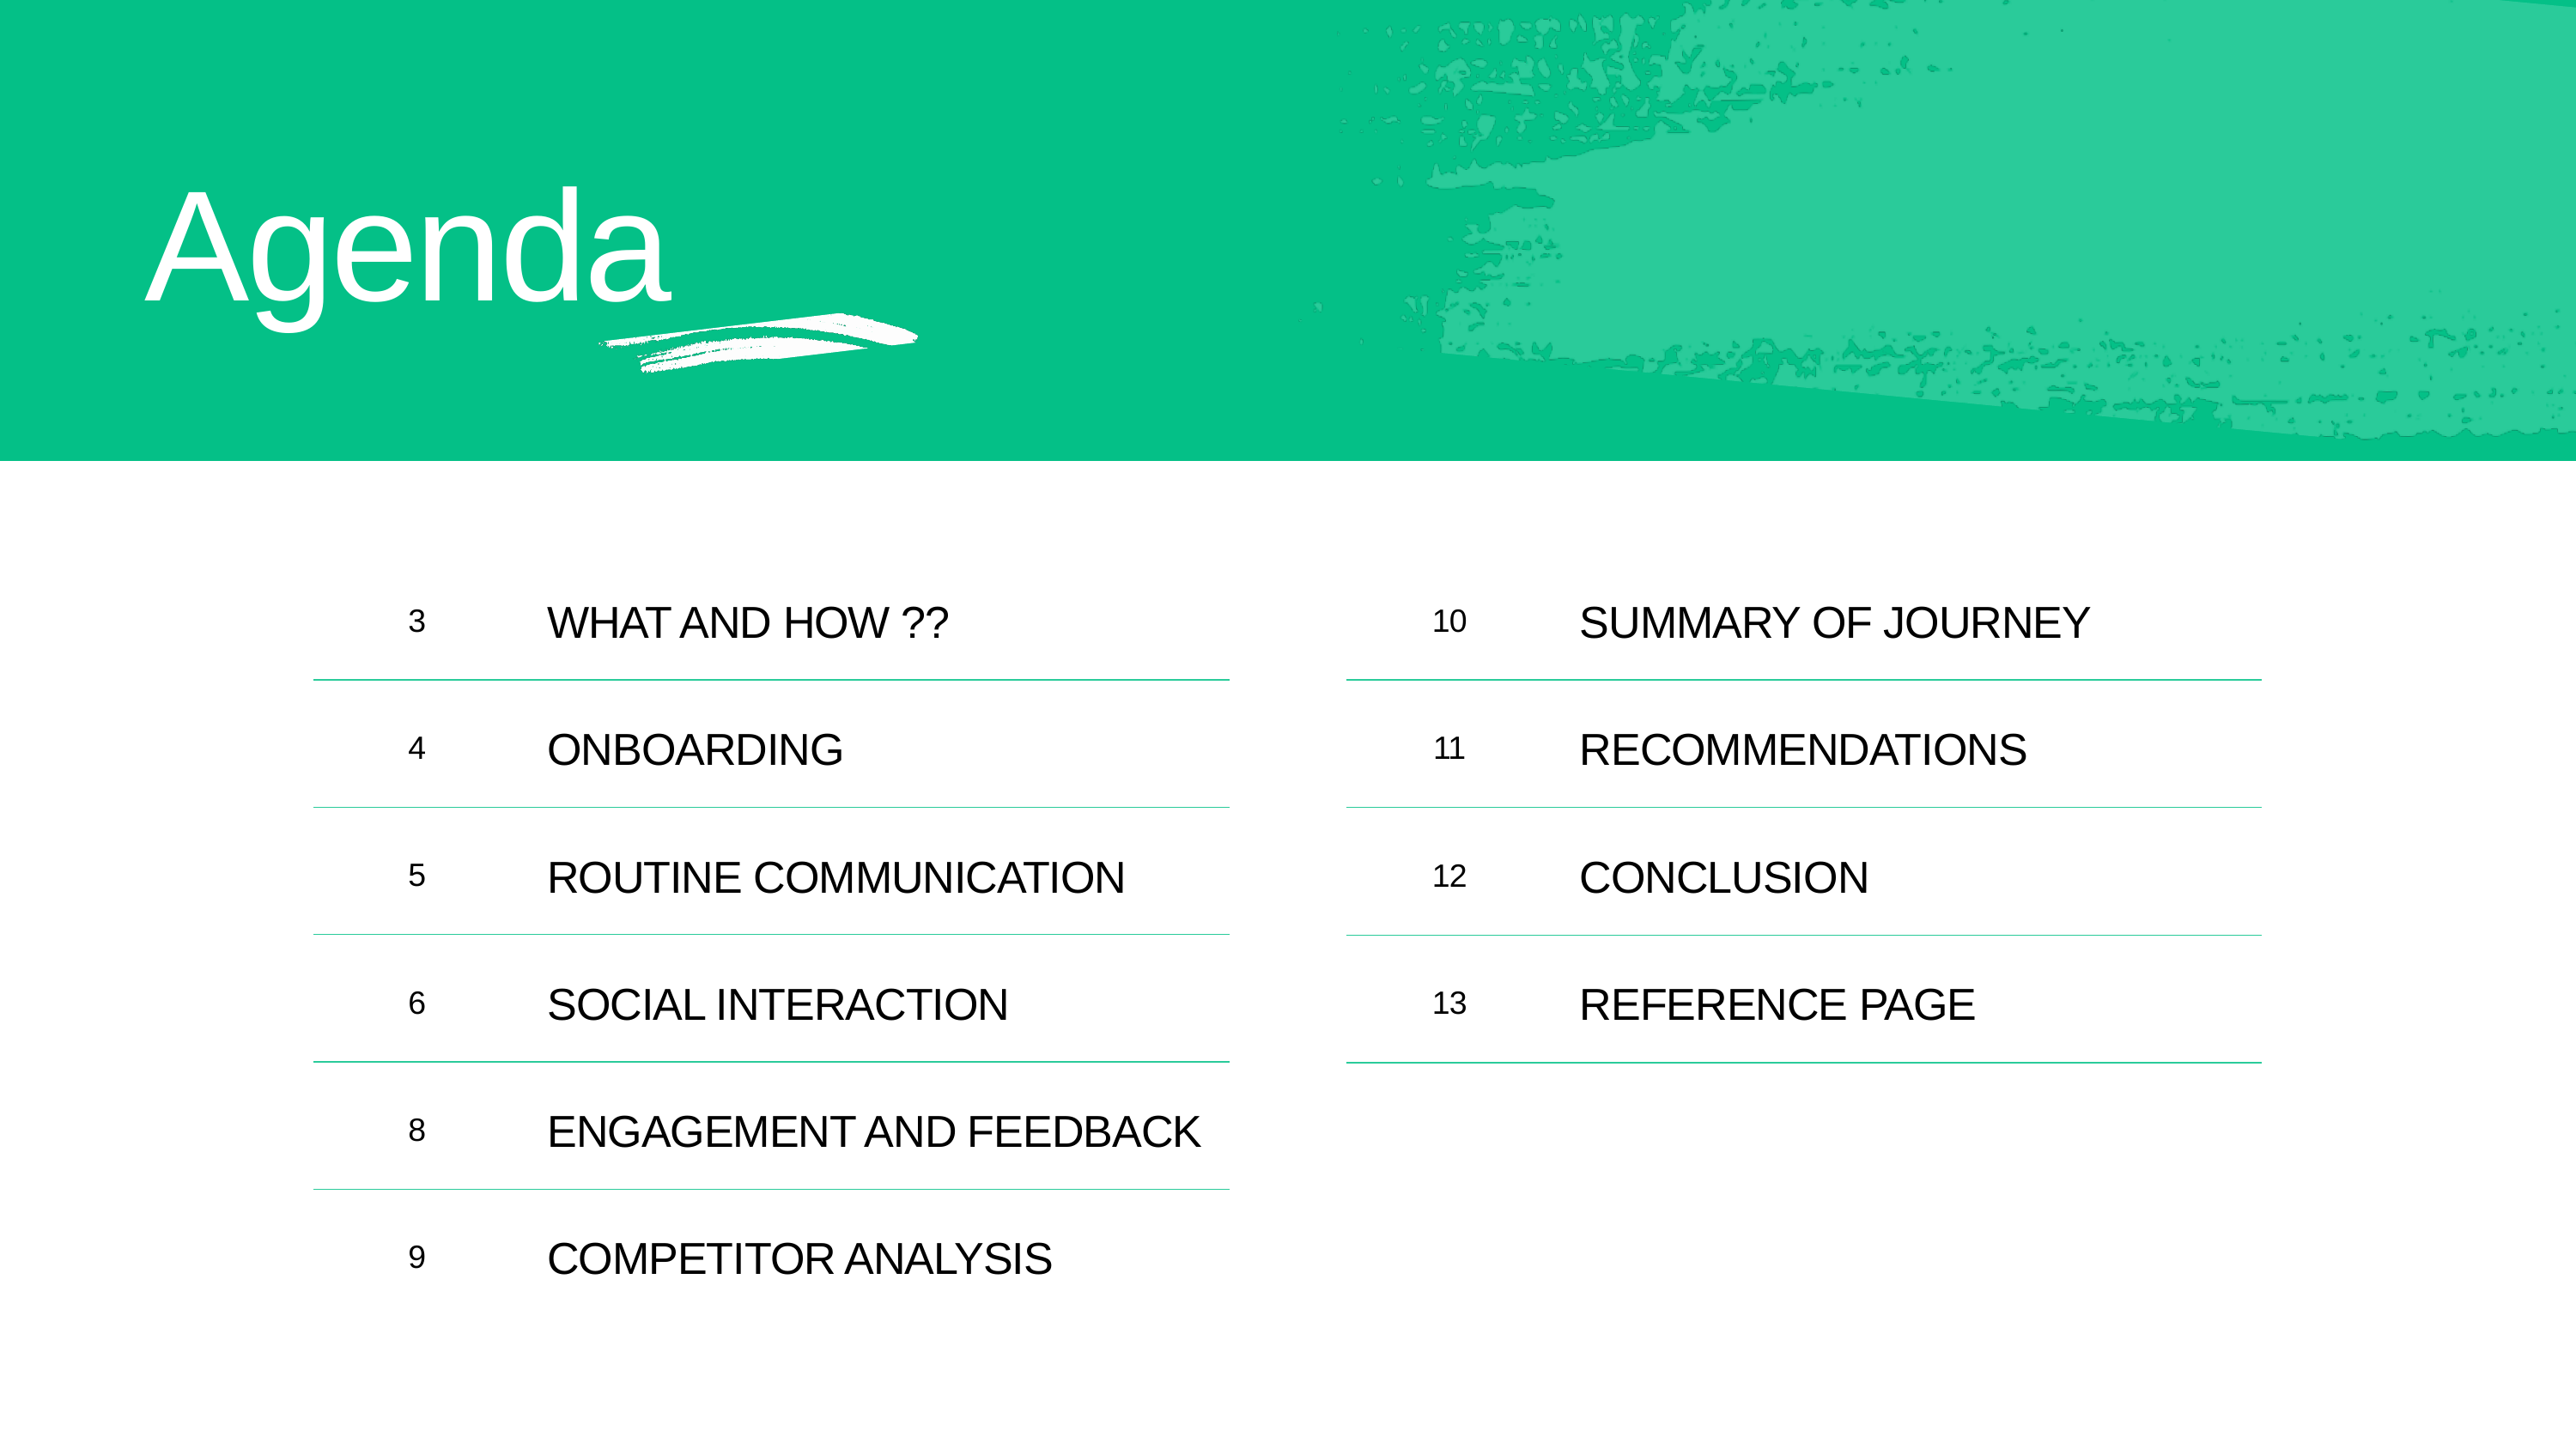

Agenda

| 3 | WHAT AND HOW ?? |
| --- | --- |
| 4 | ONBOARDING |
| 5 | ROUTINE COMMUNICATION |
| 6 | SOCIAL INTERACTION |
| 8 | ENGAGEMENT AND FEEDBACK |
| 9 | COMPETITOR ANALYSIS |
| 10 | SUMMARY OF JOURNEY |
| --- | --- |
| 11 | RECOMMENDATIONS |
| 12 | CONCLUSION |
| 13 | REFERENCE PAGE |